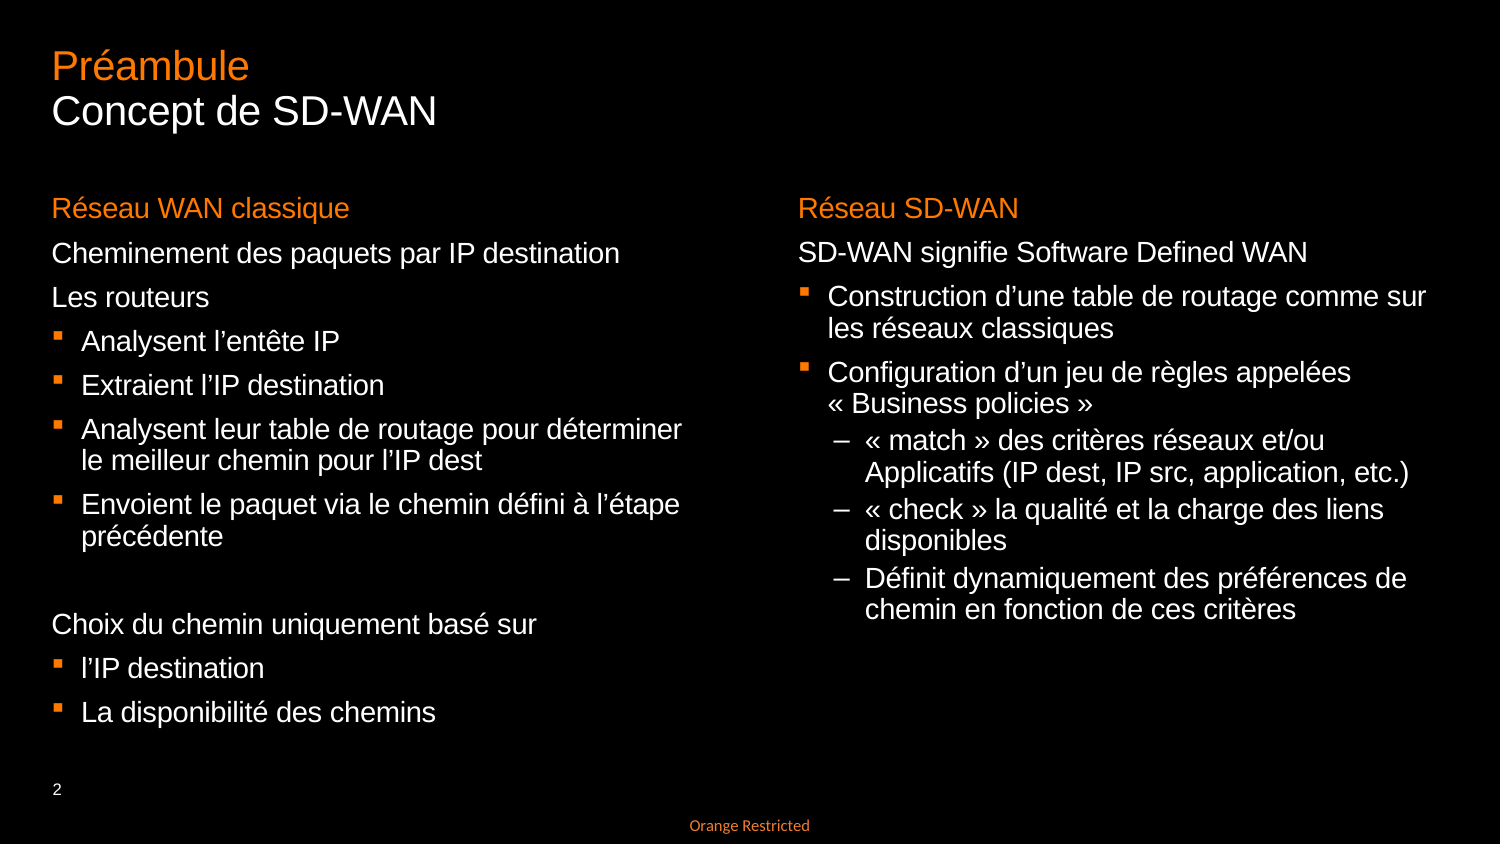

# Préambule Concept de SD-WAN
Réseau WAN classique
Cheminement des paquets par IP destination
Les routeurs
Analysent l’entête IP
Extraient l’IP destination
Analysent leur table de routage pour déterminer le meilleur chemin pour l’IP dest
Envoient le paquet via le chemin défini à l’étape précédente

Choix du chemin uniquement basé sur
l’IP destination
La disponibilité des chemins
Réseau SD-WAN
SD-WAN signifie Software Defined WAN
Construction d’une table de routage comme sur les réseaux classiques
Configuration d’un jeu de règles appelées « Business policies »
« match » des critères réseaux et/ou Applicatifs (IP dest, IP src, application, etc.)
« check » la qualité et la charge des liens disponibles
Définit dynamiquement des préférences de chemin en fonction de ces critères